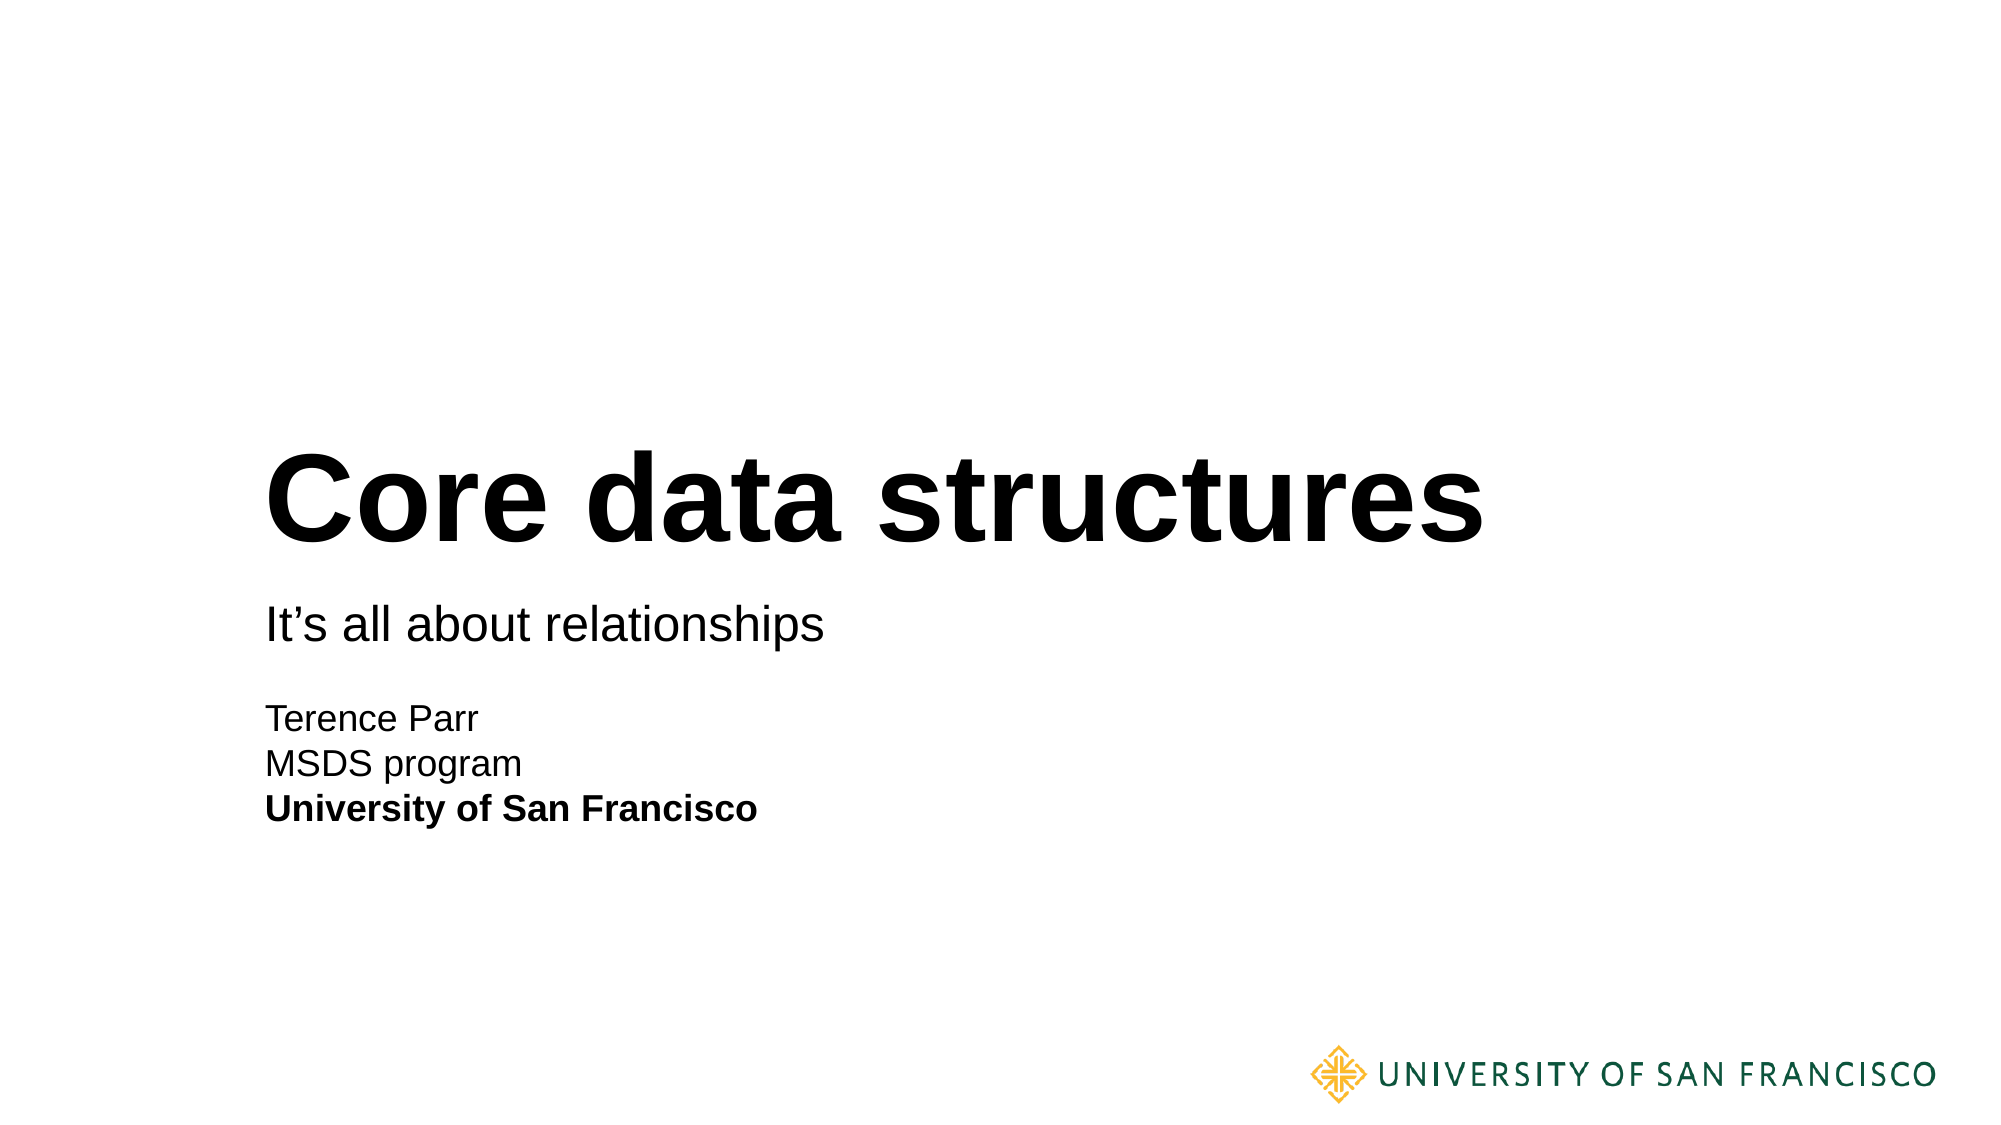

# Core data structures
It’s all about relationships
Terence Parr
MSDS program
University of San Francisco